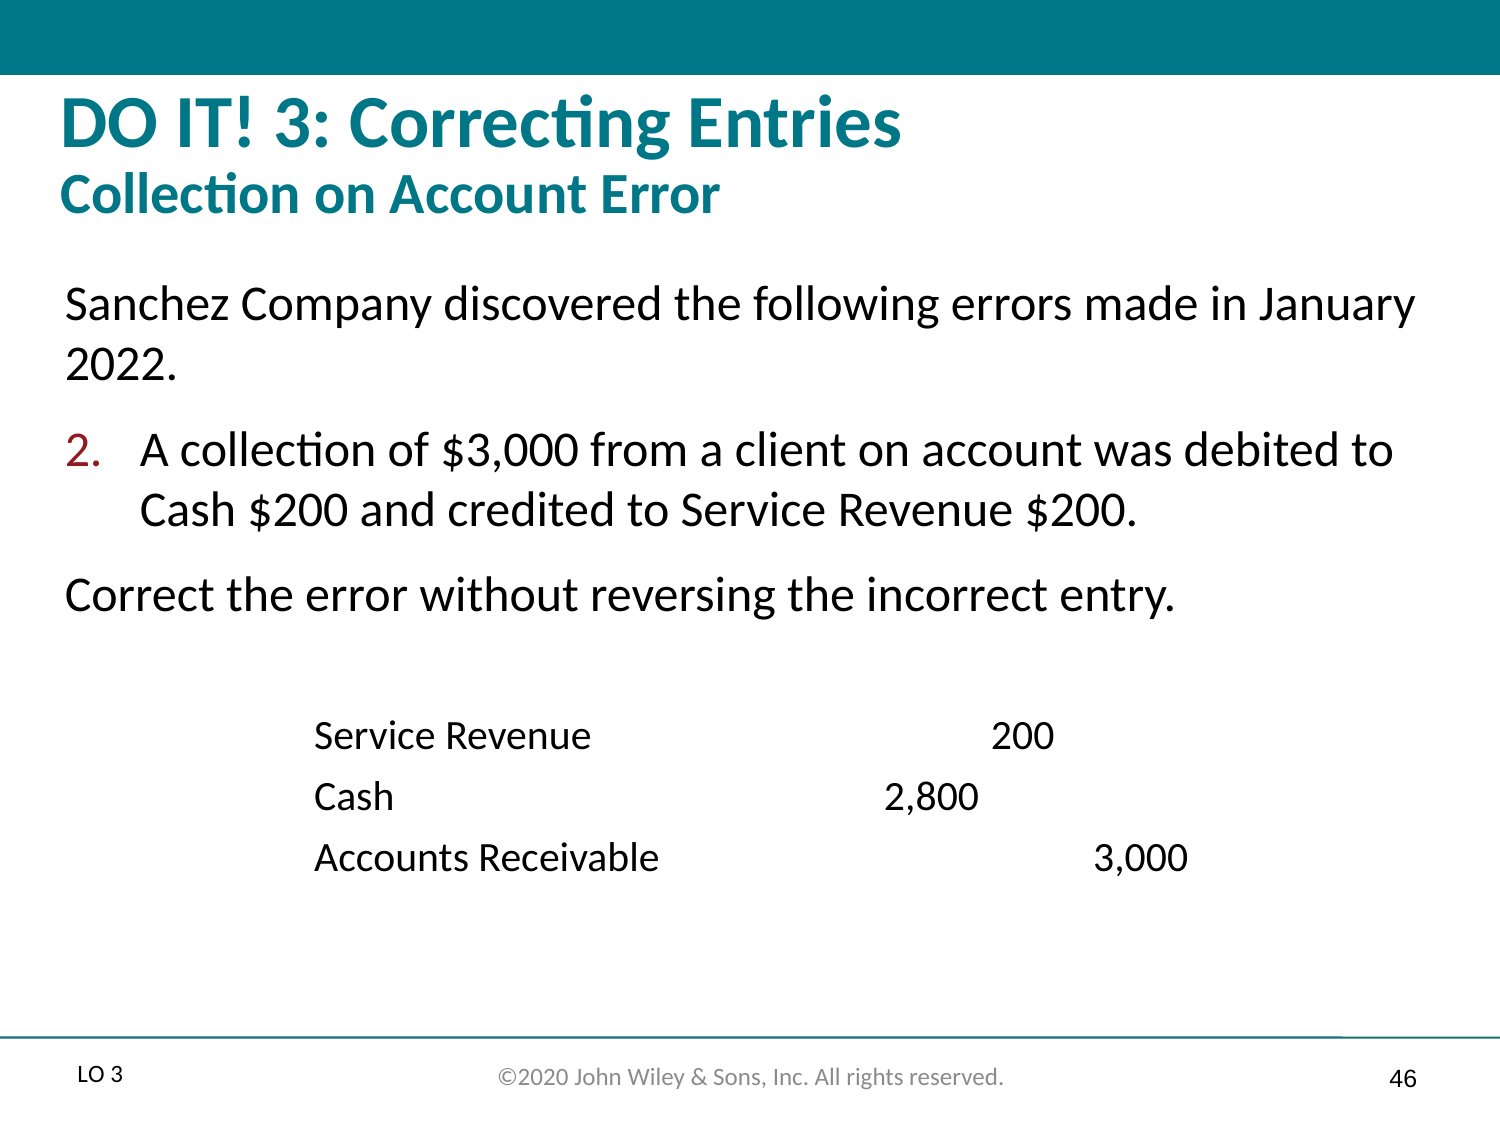

# DO IT! 3: Correcting Entries Collection on Account Error
Sanchez Company discovered the following errors made in January 2022.
A collection of $3,000 from a client on account was debited to Cash $200 and credited to Service Revenue $200.
Correct the error without reversing the incorrect entry.
| Service Revenue | 200 |  |
| --- | --- | --- |
| Cash | 2,800 |  |
| Accounts Receivable |  | 3,000 |
L O 3